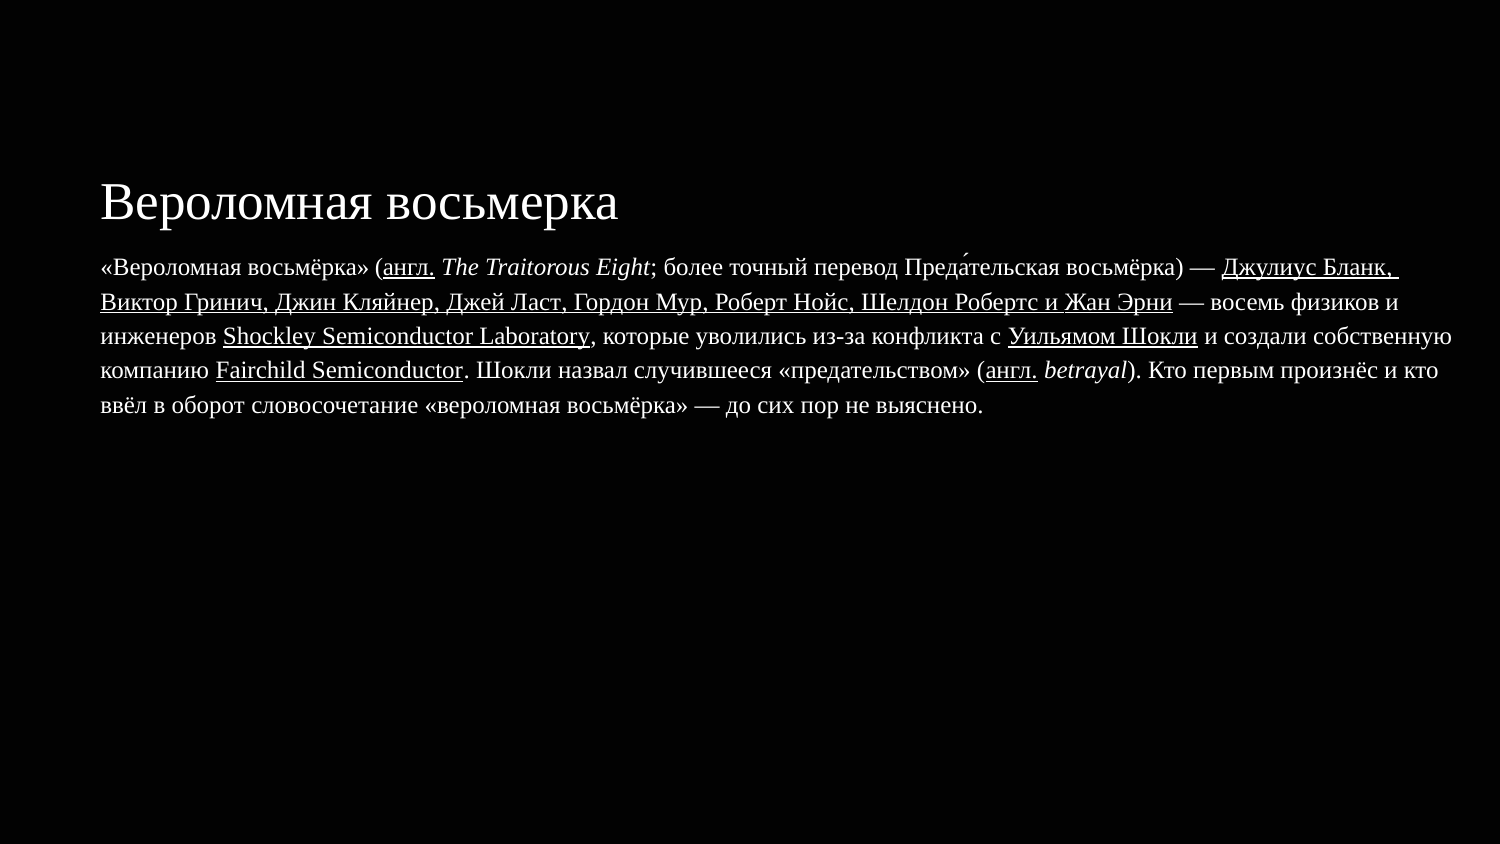

# Вероломная восьмерка
«Вероломная восьмёрка» (англ. The Traitorous Eight; более точный перевод Преда́тельская восьмёрка) — Джулиус Бланк, Виктор Гринич, Джин Кляйнер, Джей Ласт, Гордон Мур, Роберт Нойс, Шелдон Робертс и Жан Эрни — восемь физиков и инженеров Shockley Semiconductor Laboratory, которые уволились из-за конфликта с Уильямом Шокли и создали собственную компанию Fairchild Semiconductor. Шокли назвал случившееся «предательством» (англ. betrayal). Кто первым произнёс и кто ввёл в оборот словосочетание «вероломная восьмёрка» — до сих пор не выяснено.